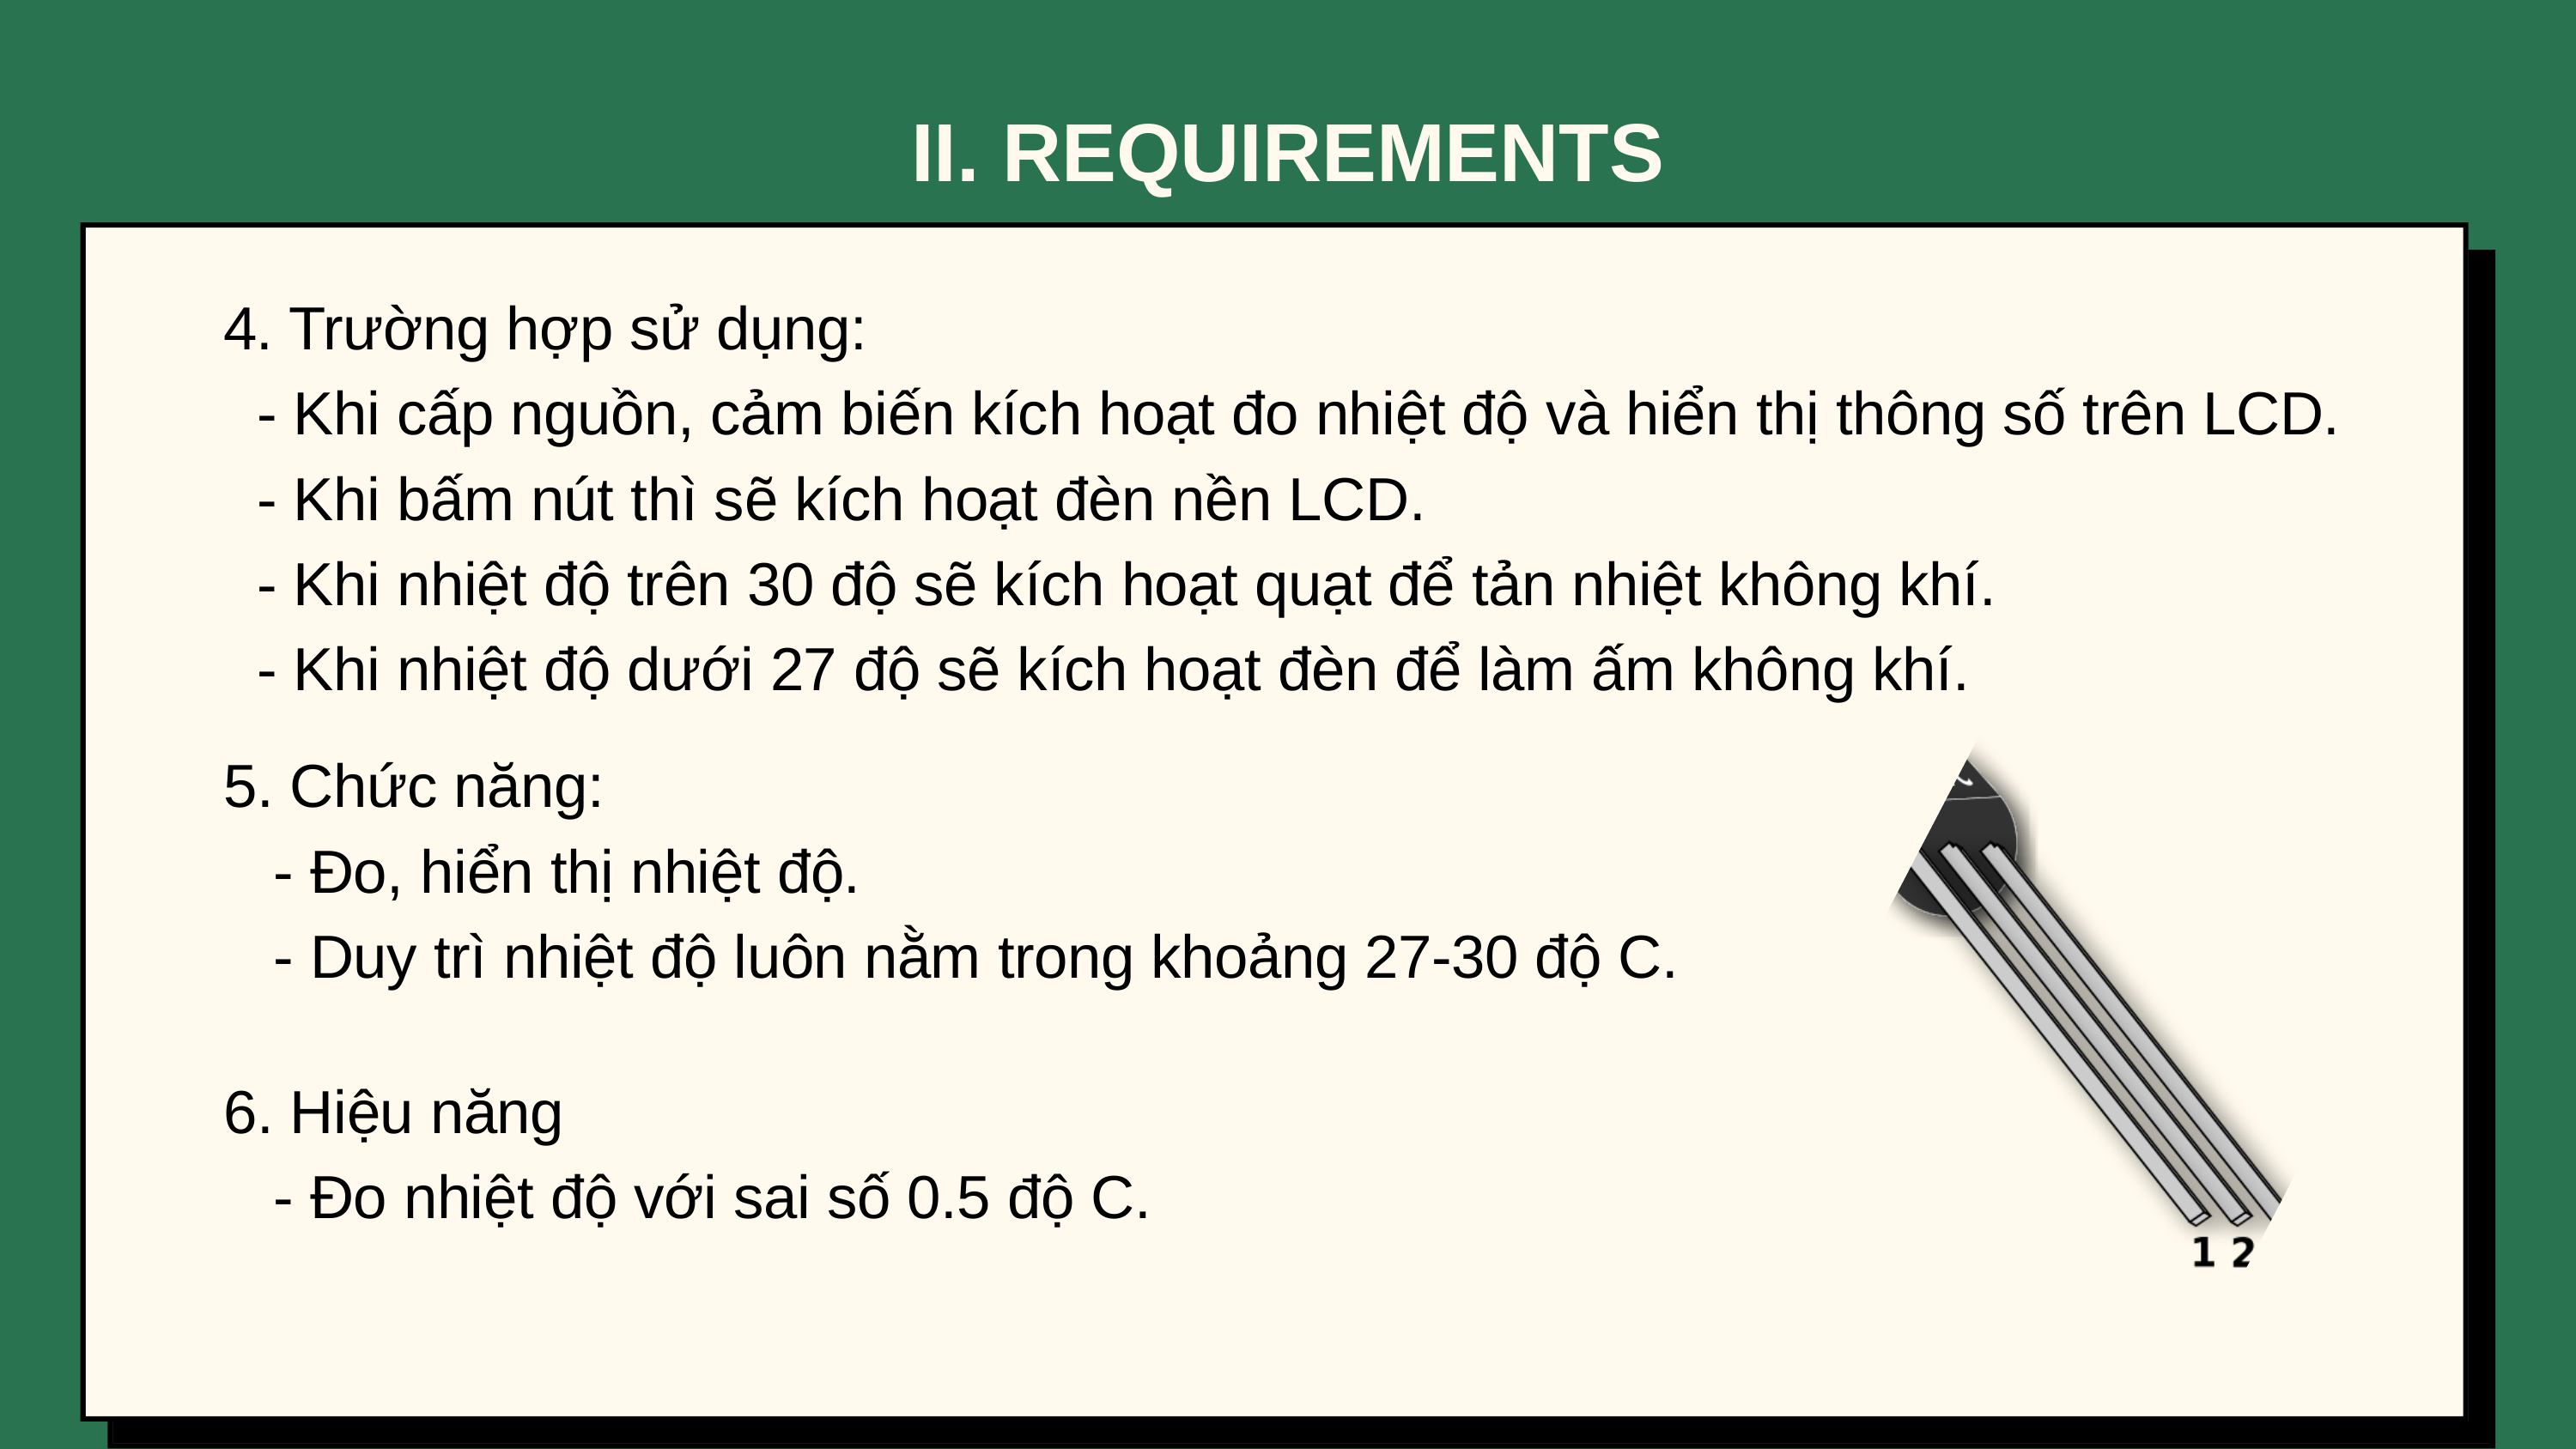

II. REQUIREMENTS

4. Trường hợp sử dụng:
  - Khi cấp nguồn, cảm biến kích hoạt đo nhiệt độ và hiển thị thông số trên LCD.
  - Khi bấm nút thì sẽ kích hoạt đèn nền LCD.
  - Khi nhiệt độ trên 30 độ sẽ kích hoạt quạt để tản nhiệt không khí.
  - Khi nhiệt độ dưới 27 độ sẽ kích hoạt đèn để làm ấm không khí.
5. Chức năng:
   - Đo, hiển thị nhiệt độ.
   - Duy trì nhiệt độ luôn nằm trong khoảng 27-30 độ C.

6. Hiệu năng
   - Đo nhiệt độ với sai số 0.5 độ C.